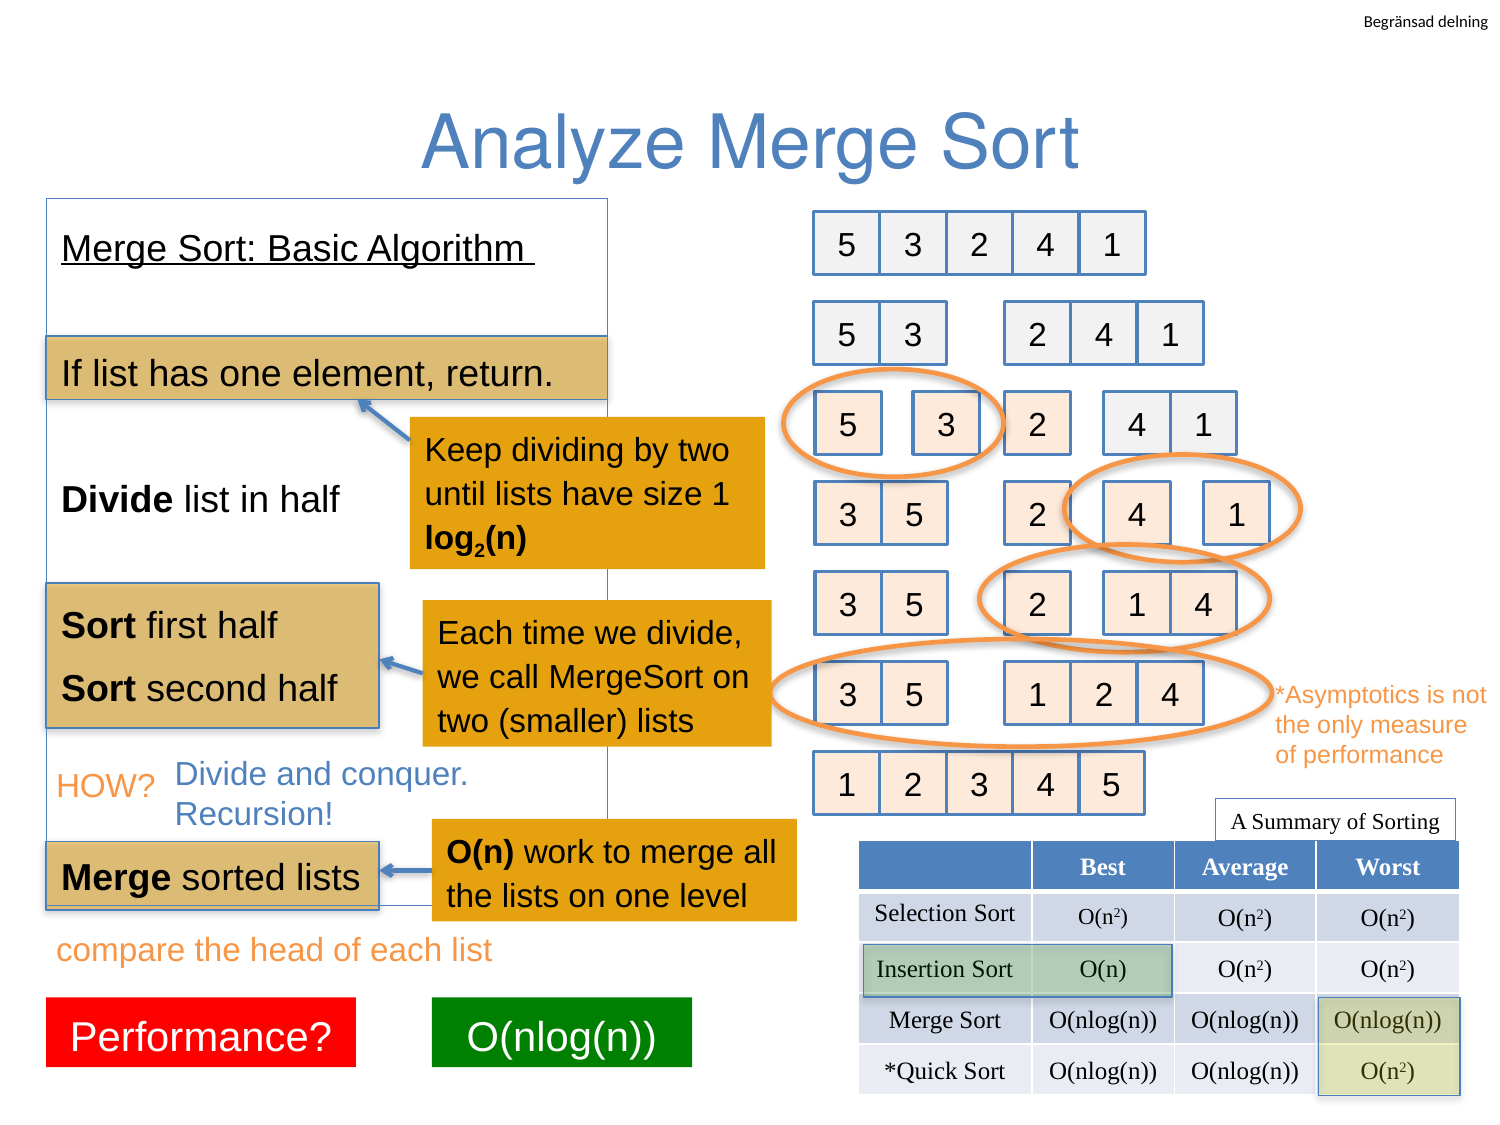

# Analyze Merge Sort
Merge Sort: Basic Algorithm

If list has one element, return.

Divide list in half

Sort first half
Sort second half

Merge sorted lists
5
3
2
4
1
5
3
2
4
1

5
3
2
4
1
Keep dividing by two until lists have size 1
log2(n)

3
5
2
4
1

3
5
2
1
4

Each time we divide, we call MergeSort on two (smaller) lists

3
5
1
2
4
*Asymptotics is not the only measure of performance
Divide and conquer. Recursion!
1
2
3
4
5
HOW?
A Summary of Sorting
O(n) work to merge all the lists on one level
|  | Best | Average | Worst |
| --- | --- | --- | --- |
| Selection Sort | O(n2) | O(n2) | O(n2) |
| Insertion Sort | O(n) | O(n2) | O(n2) |
| Merge Sort | O(nlog(n)) | O(nlog(n)) | O(nlog(n)) |
| \*Quick Sort | O(nlog(n)) | O(nlog(n)) | O(n2) |

compare the head of each list

Performance?
O(nlog(n))